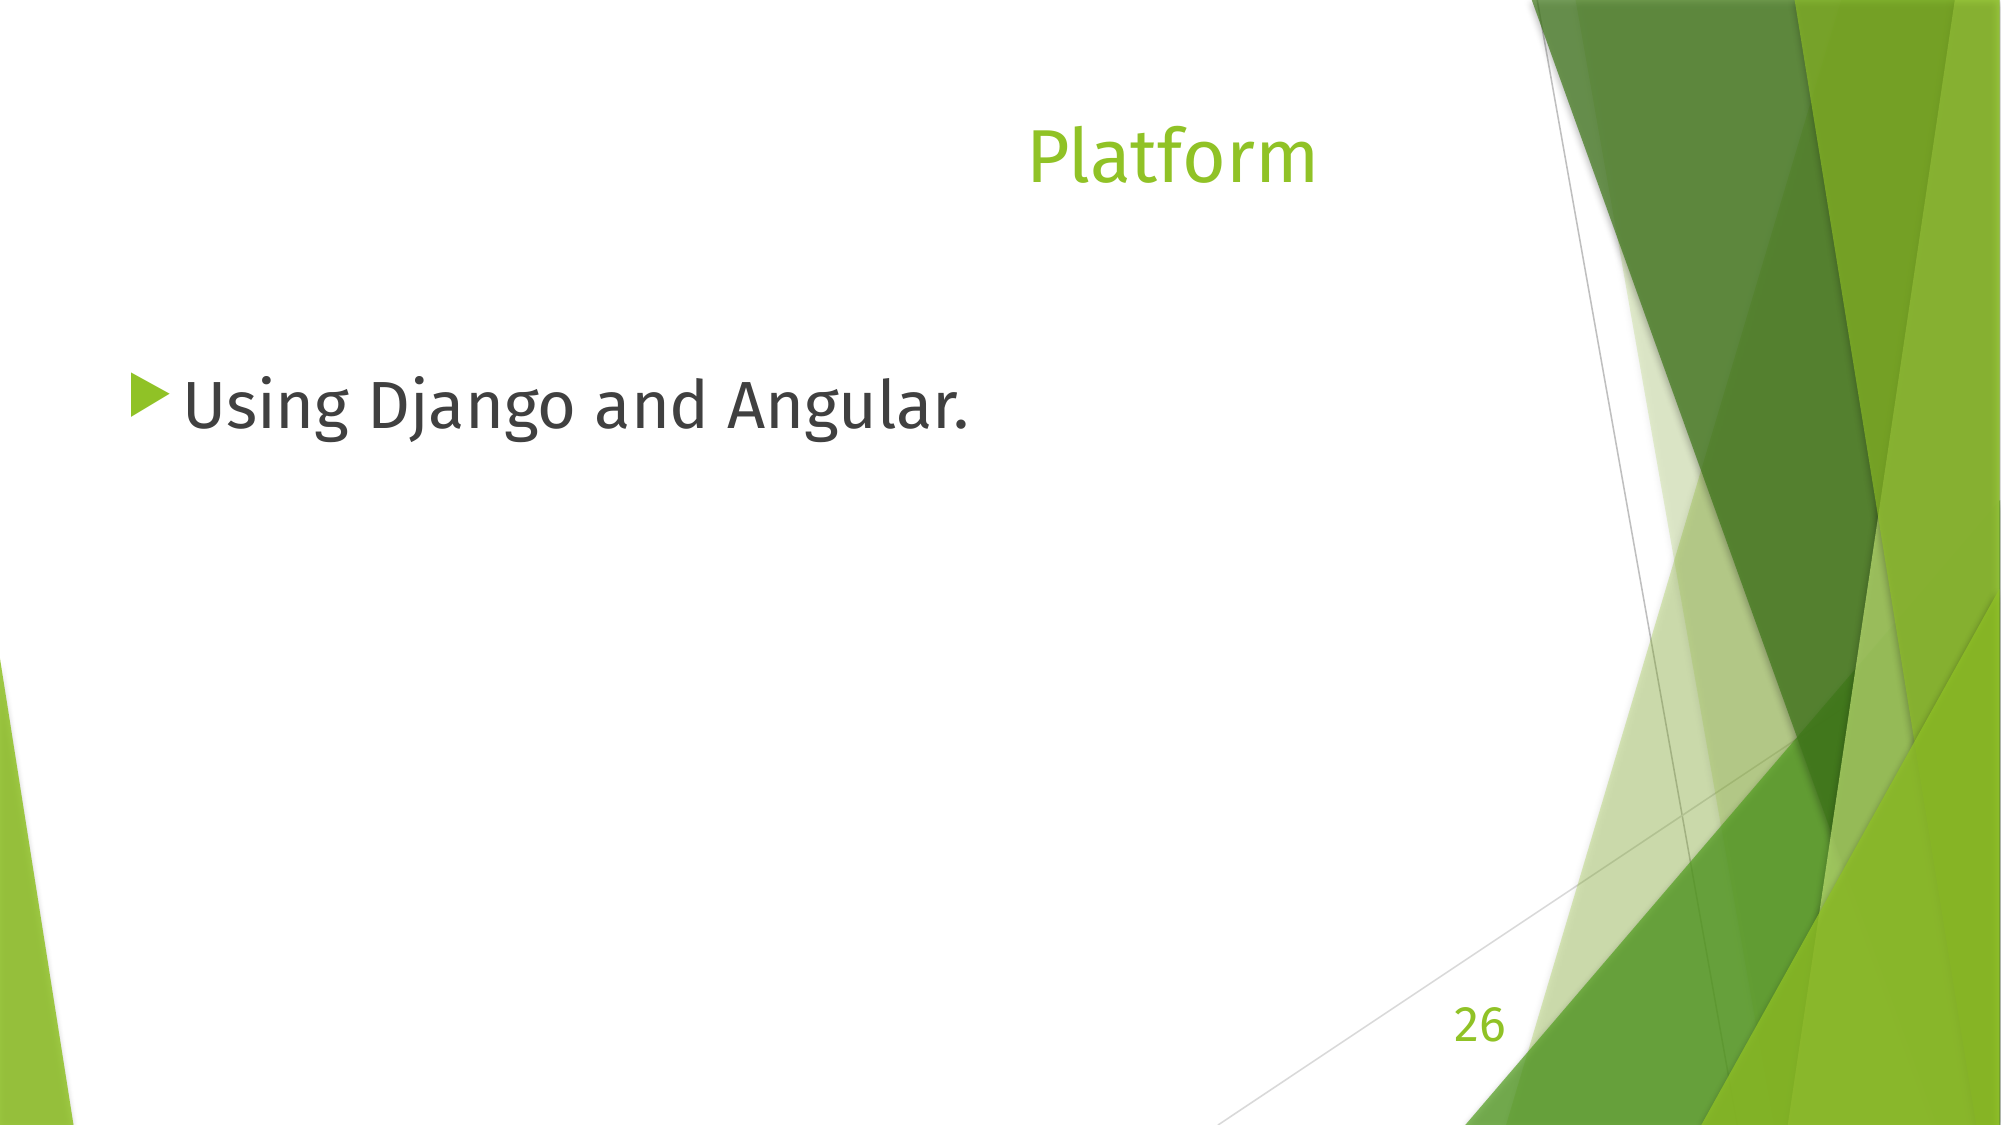

# Platform
Using Django and Angular.
26